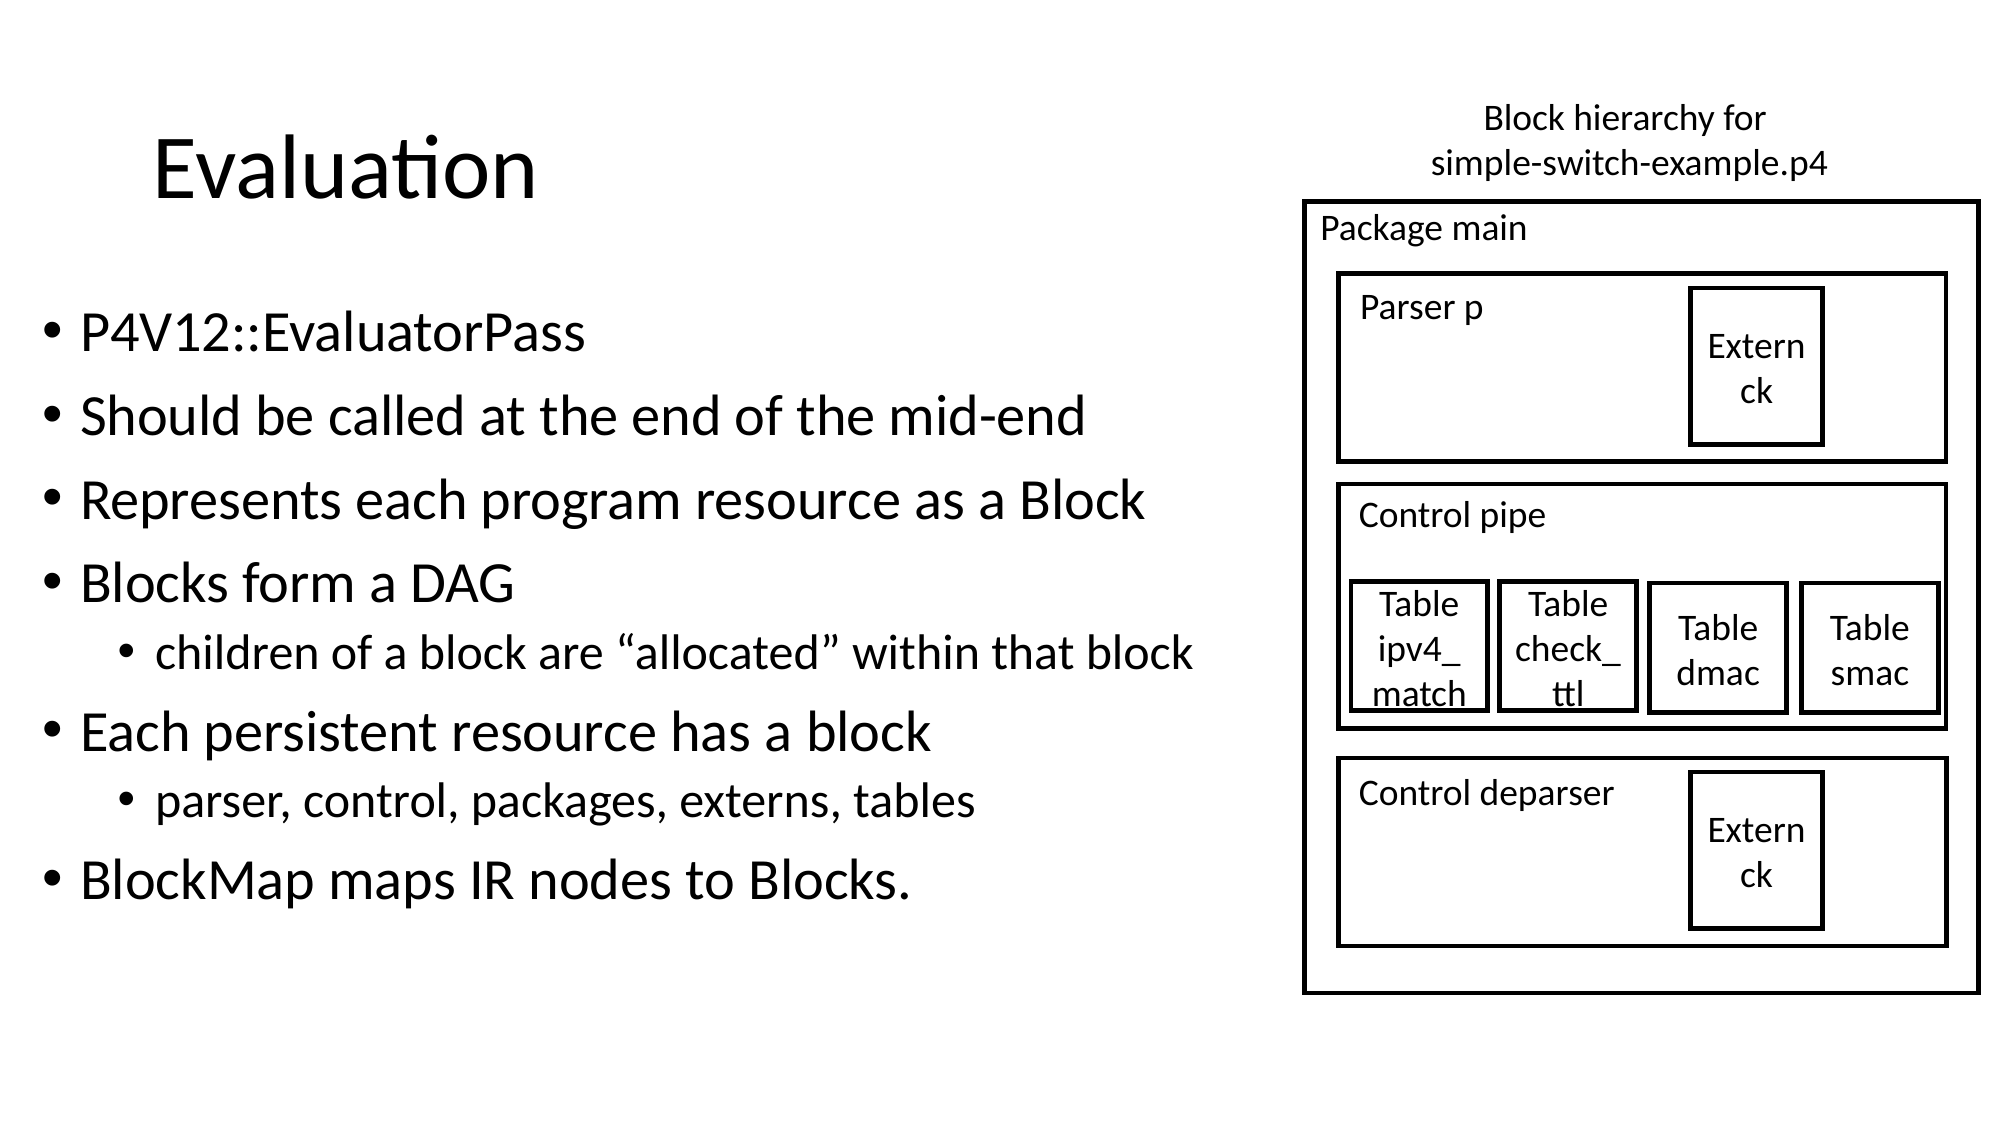

# Evaluation
Block hierarchy for
simple-switch-example.p4
Package main

Parser p
Extern
ck
P4V12::EvaluatorPass
Should be called at the end of the mid-end
Represents each program resource as a Block
Blocks form a DAG
children of a block are “allocated” within that block
Each persistent resource has a block
parser, control, packages, externs, tables
BlockMap maps IR nodes to Blocks.
Control pipe

Table
ipv4_match
Table
check_ttl
Table
dmac
Table
smac

Control deparser
Extern
ck